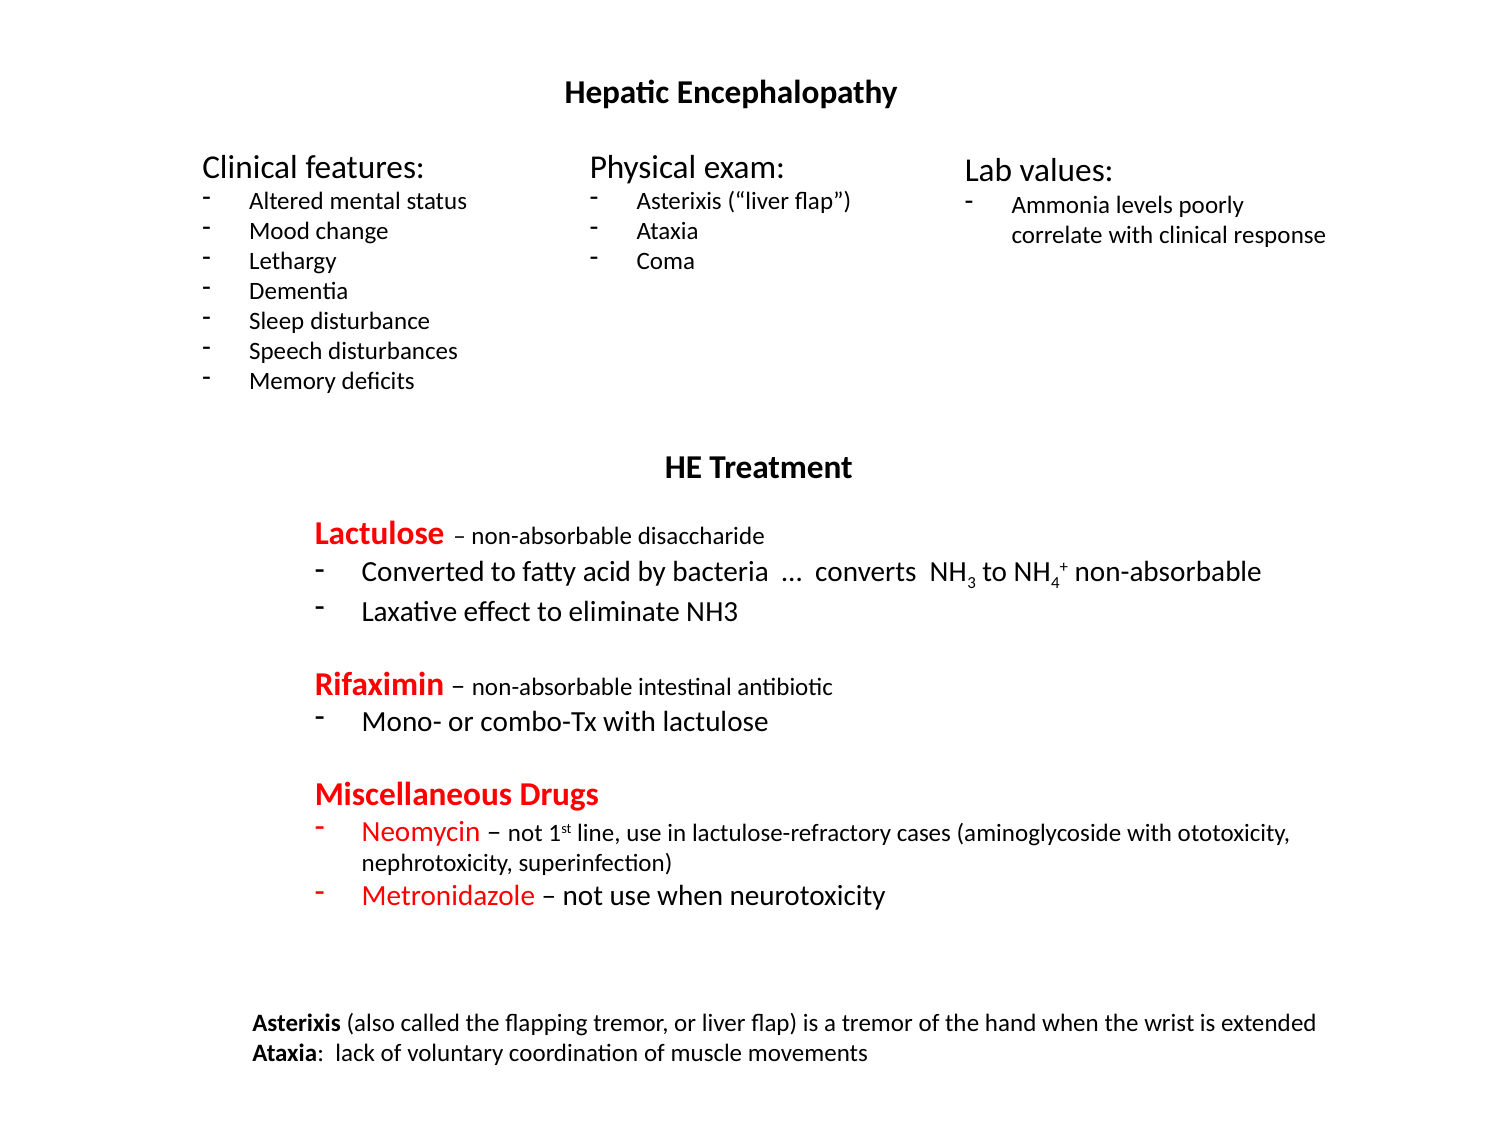

Hepatic Encephalopathy
Clinical features:
Altered mental status
Mood change
Lethargy
Dementia
Sleep disturbance
Speech disturbances
Memory deficits
Physical exam:
Asterixis (“liver flap”)
Ataxia
Coma
Lab values:
Ammonia levels poorly correlate with clinical response
HE Treatment
Lactulose – non-absorbable disaccharide
Converted to fatty acid by bacteria  …  converts  NH3 to NH4+ non-absorbable
Laxative effect to eliminate NH3

Rifaximin – non-absorbable intestinal antibiotic
Mono- or combo-Tx with lactulose

Miscellaneous Drugs
Neomycin – not 1st line, use in lactulose-refractory cases (aminoglycoside with ototoxicity, nephrotoxicity, superinfection)
Metronidazole – not use when neurotoxicity
Asterixis (also called the flapping tremor, or liver flap) is a tremor of the hand when the wrist is extended
Ataxia:  lack of voluntary coordination of muscle movements